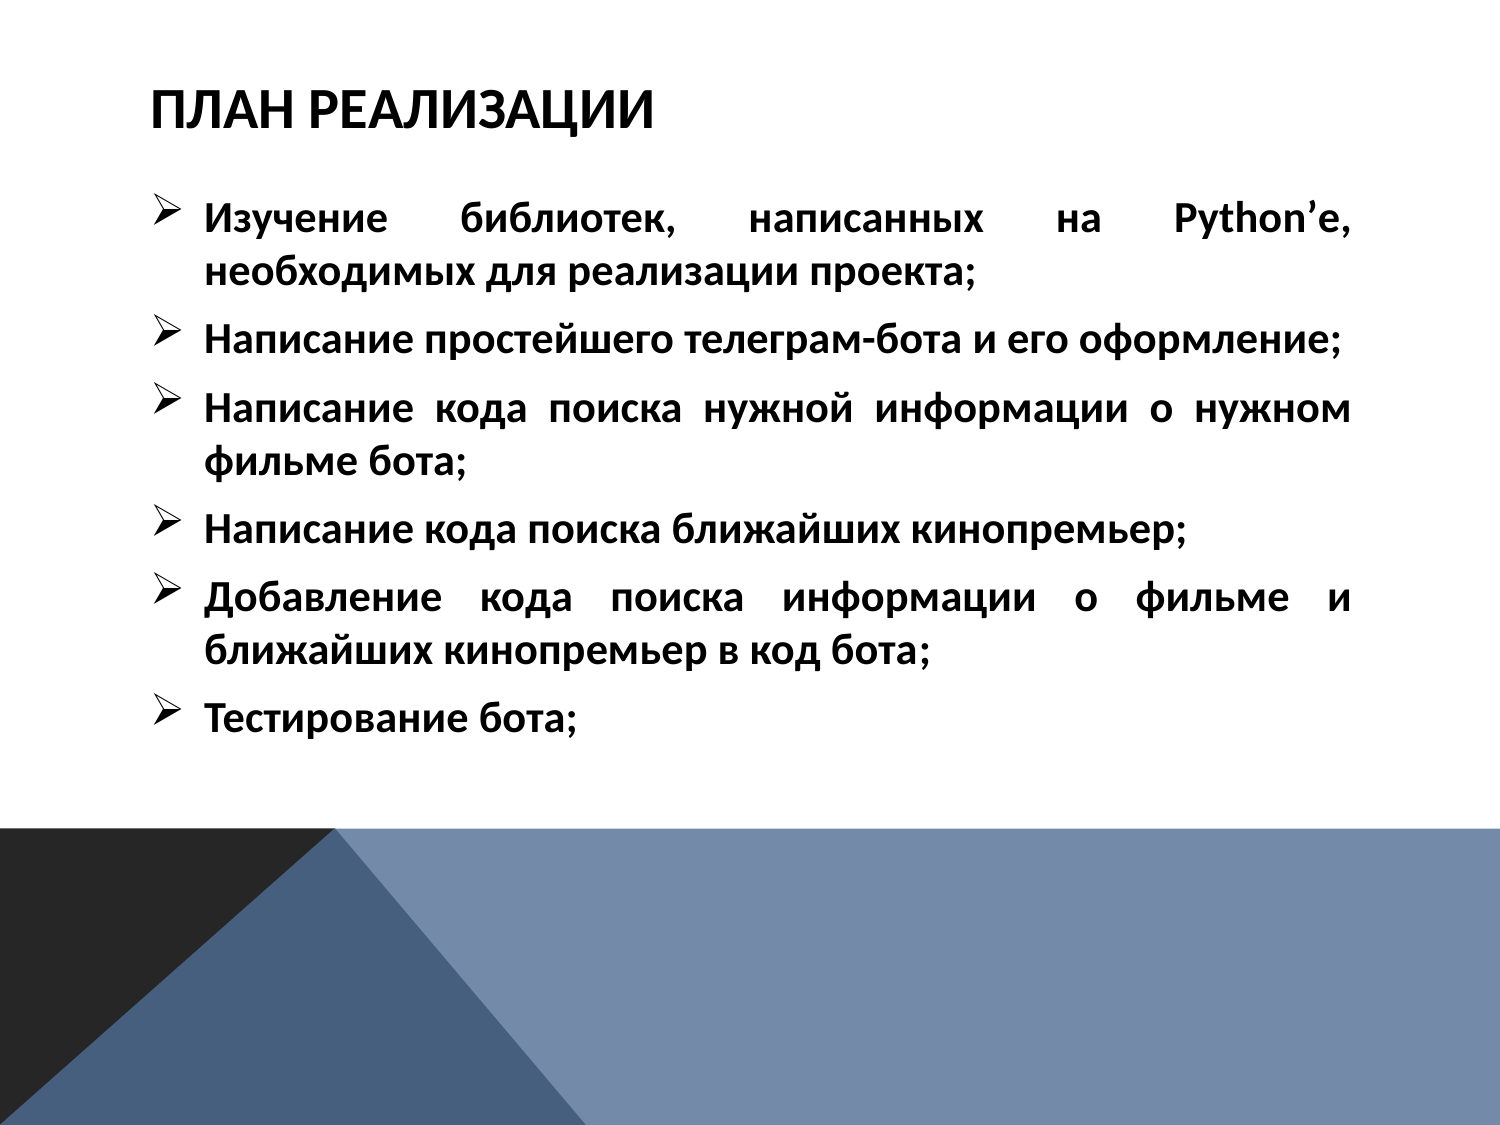

# План реализации
Изучение библиотек, написанных на Python’е, необходимых для реализации проекта;
Написание простейшего телеграм-бота и его оформление;
Написание кода поиска нужной информации о нужном фильме бота;
Написание кода поиска ближайших кинопремьер;
Добавление кода поиска информации о фильме и ближайших кинопремьер в код бота;
Тестирование бота;